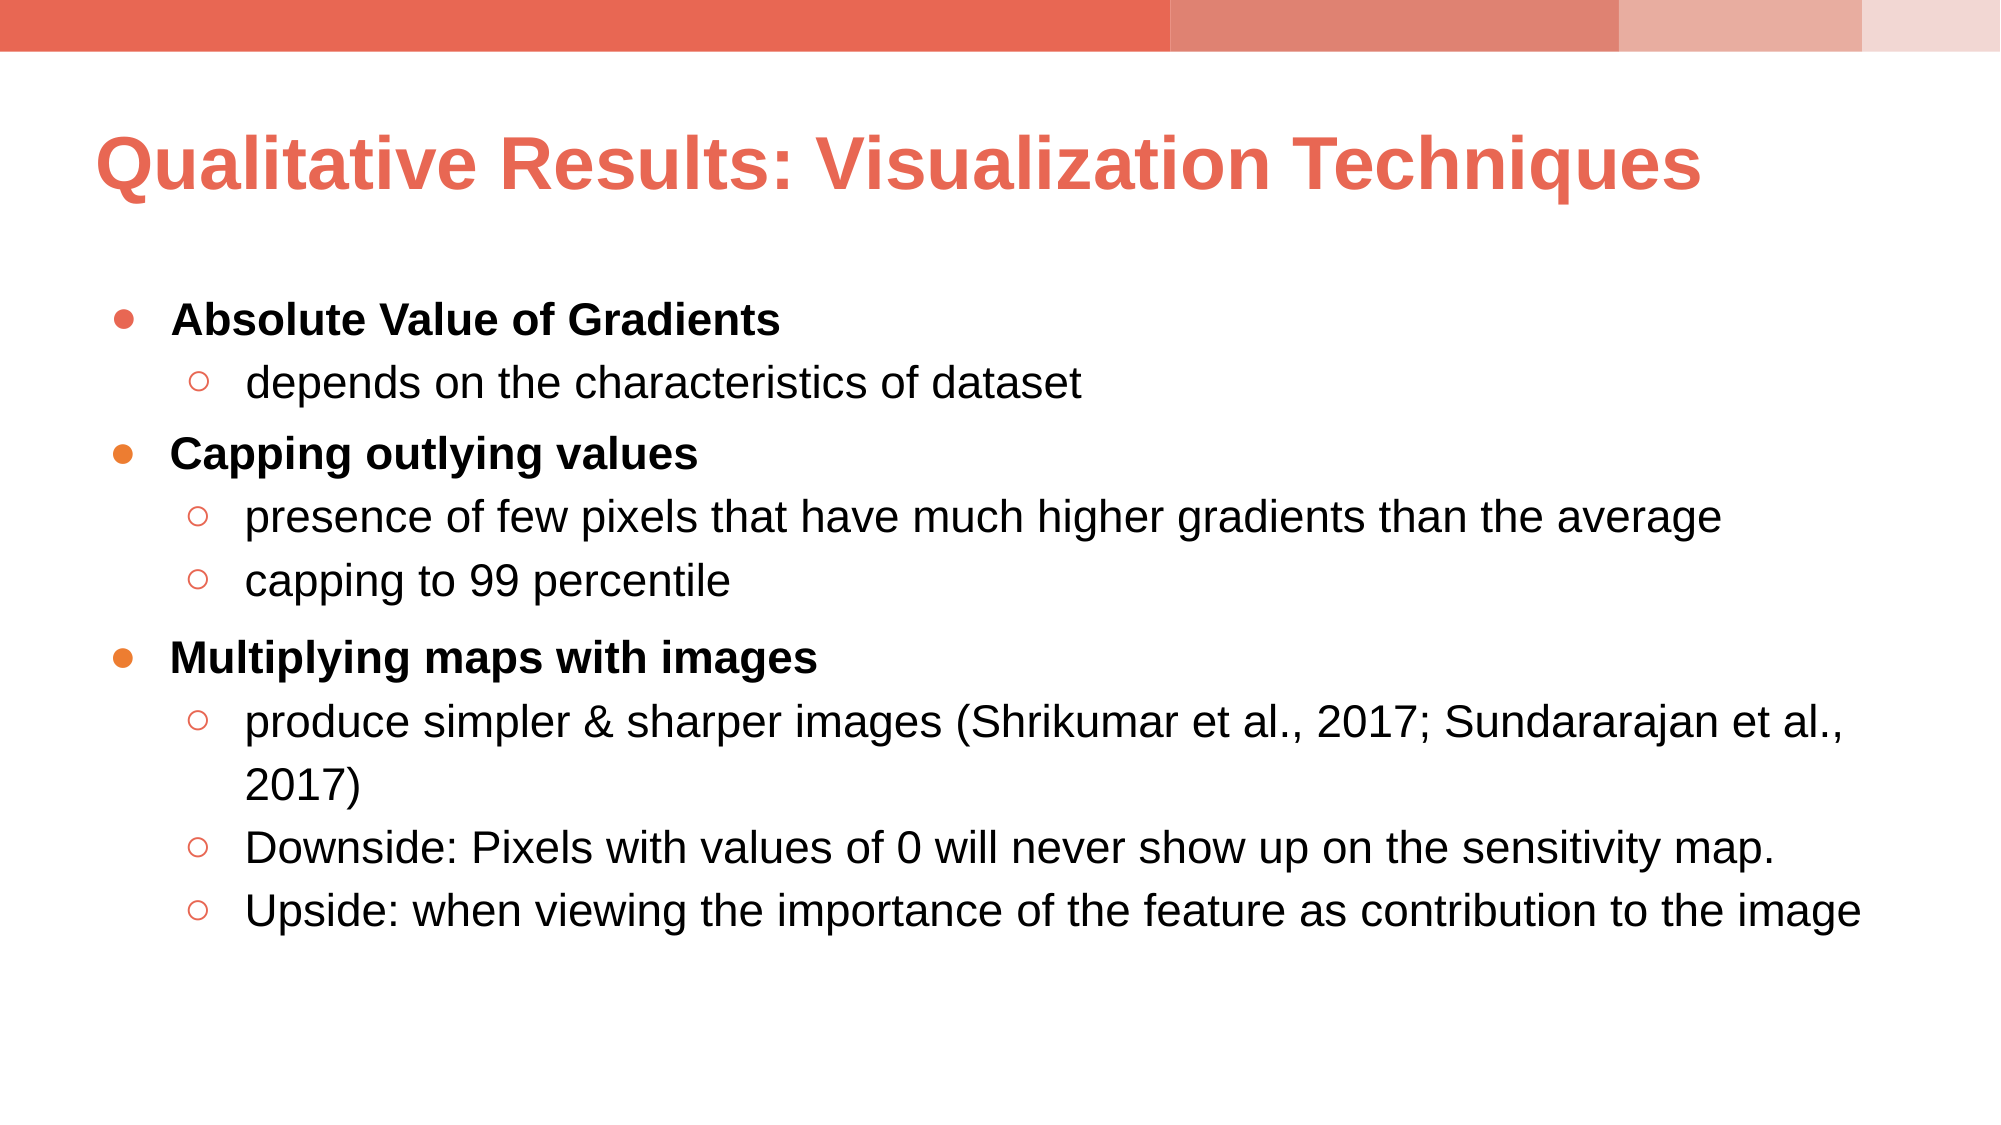

Qualitative Results: Visualization Techniques

Absolute Value of Gradients
depends on the characteristics of dataset
Capping outlying values
presence of few pixels that have much higher gradients than the average
capping to 99 percentile
Multiplying maps with images
produce simpler & sharper images (Shrikumar et al., 2017; Sundararajan et al., 2017)
Downside: Pixels with values of 0 will never show up on the sensitivity map.
Upside: when viewing the importance of the feature as contribution to the image